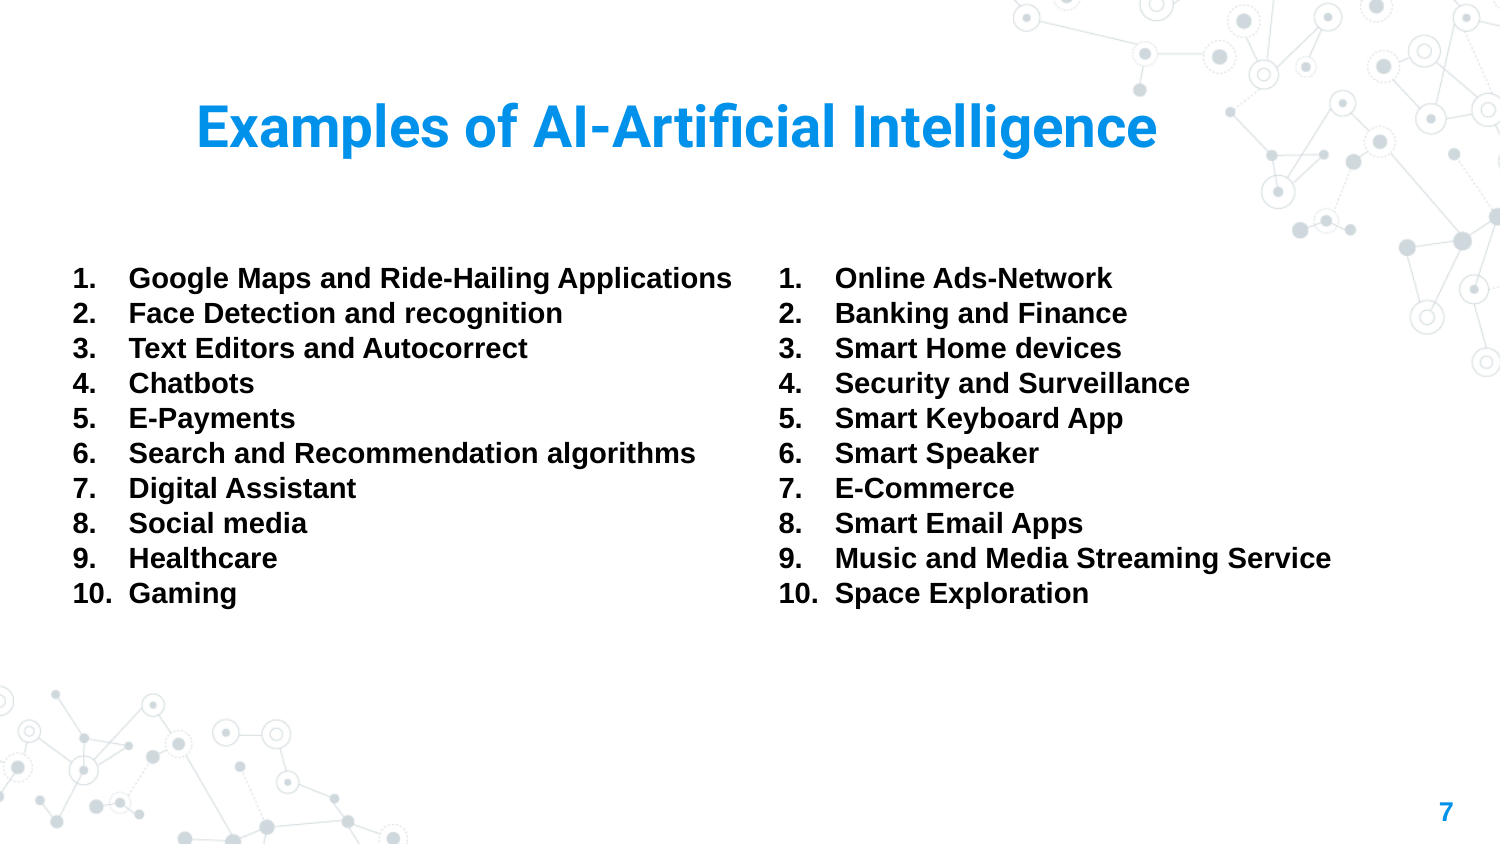

# Examples of AI-Artificial Intelligence
Google Maps and Ride-Hailing Applications
Face Detection and recognition
Text Editors and Autocorrect
Chatbots
E-Payments
Search and Recommendation algorithms
Digital Assistant
Social media
Healthcare
Gaming

Online Ads-Network
Banking and Finance
Smart Home devices
Security and Surveillance
Smart Keyboard App
Smart Speaker
E-Commerce
Smart Email Apps
Music and Media Streaming Service
Space Exploration
7